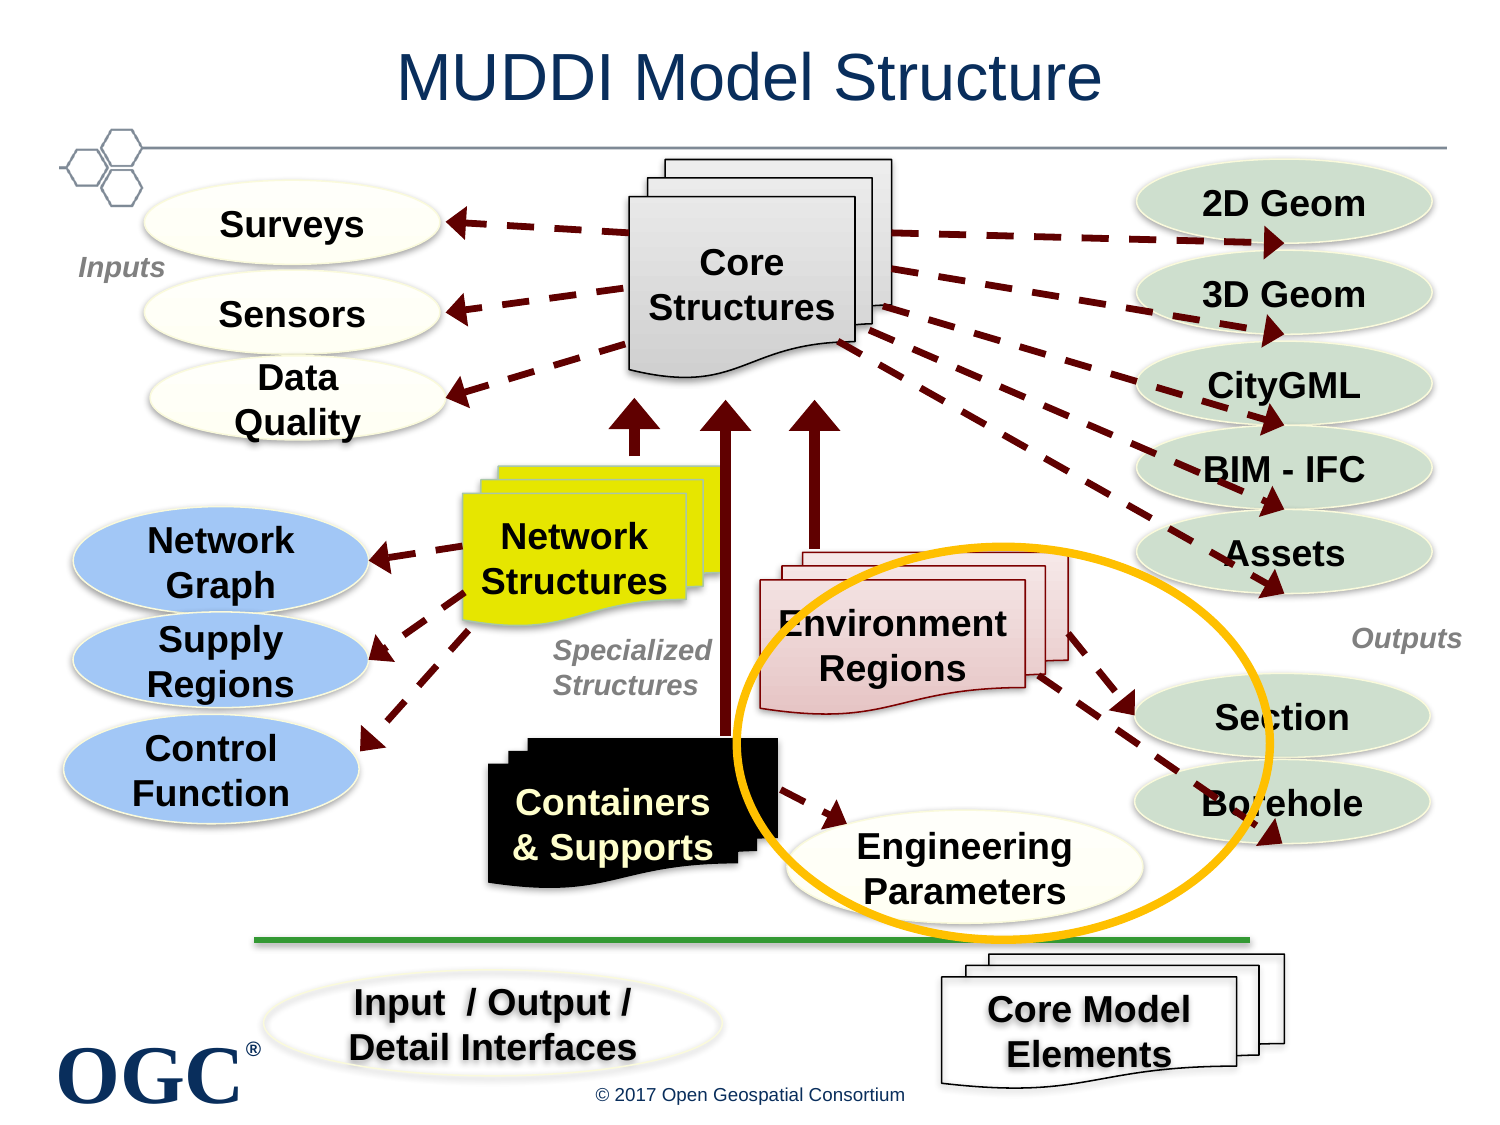

# MUDDI Model Structure
2D Geom
Core Structures
Surveys
Inputs
3D Geom
Sensors
CityGML
Data Quality
BIM - IFC
Network Structures
Network
Graph
Assets

Environment Regions
Supply Regions
Outputs
Specialized
Structures
Section
Control Function
Containers & Supports
Borehole
Engineering Parameters
Core Model Elements
Input  / Output / Detail Interfaces
© 2017 Open Geospatial Consortium